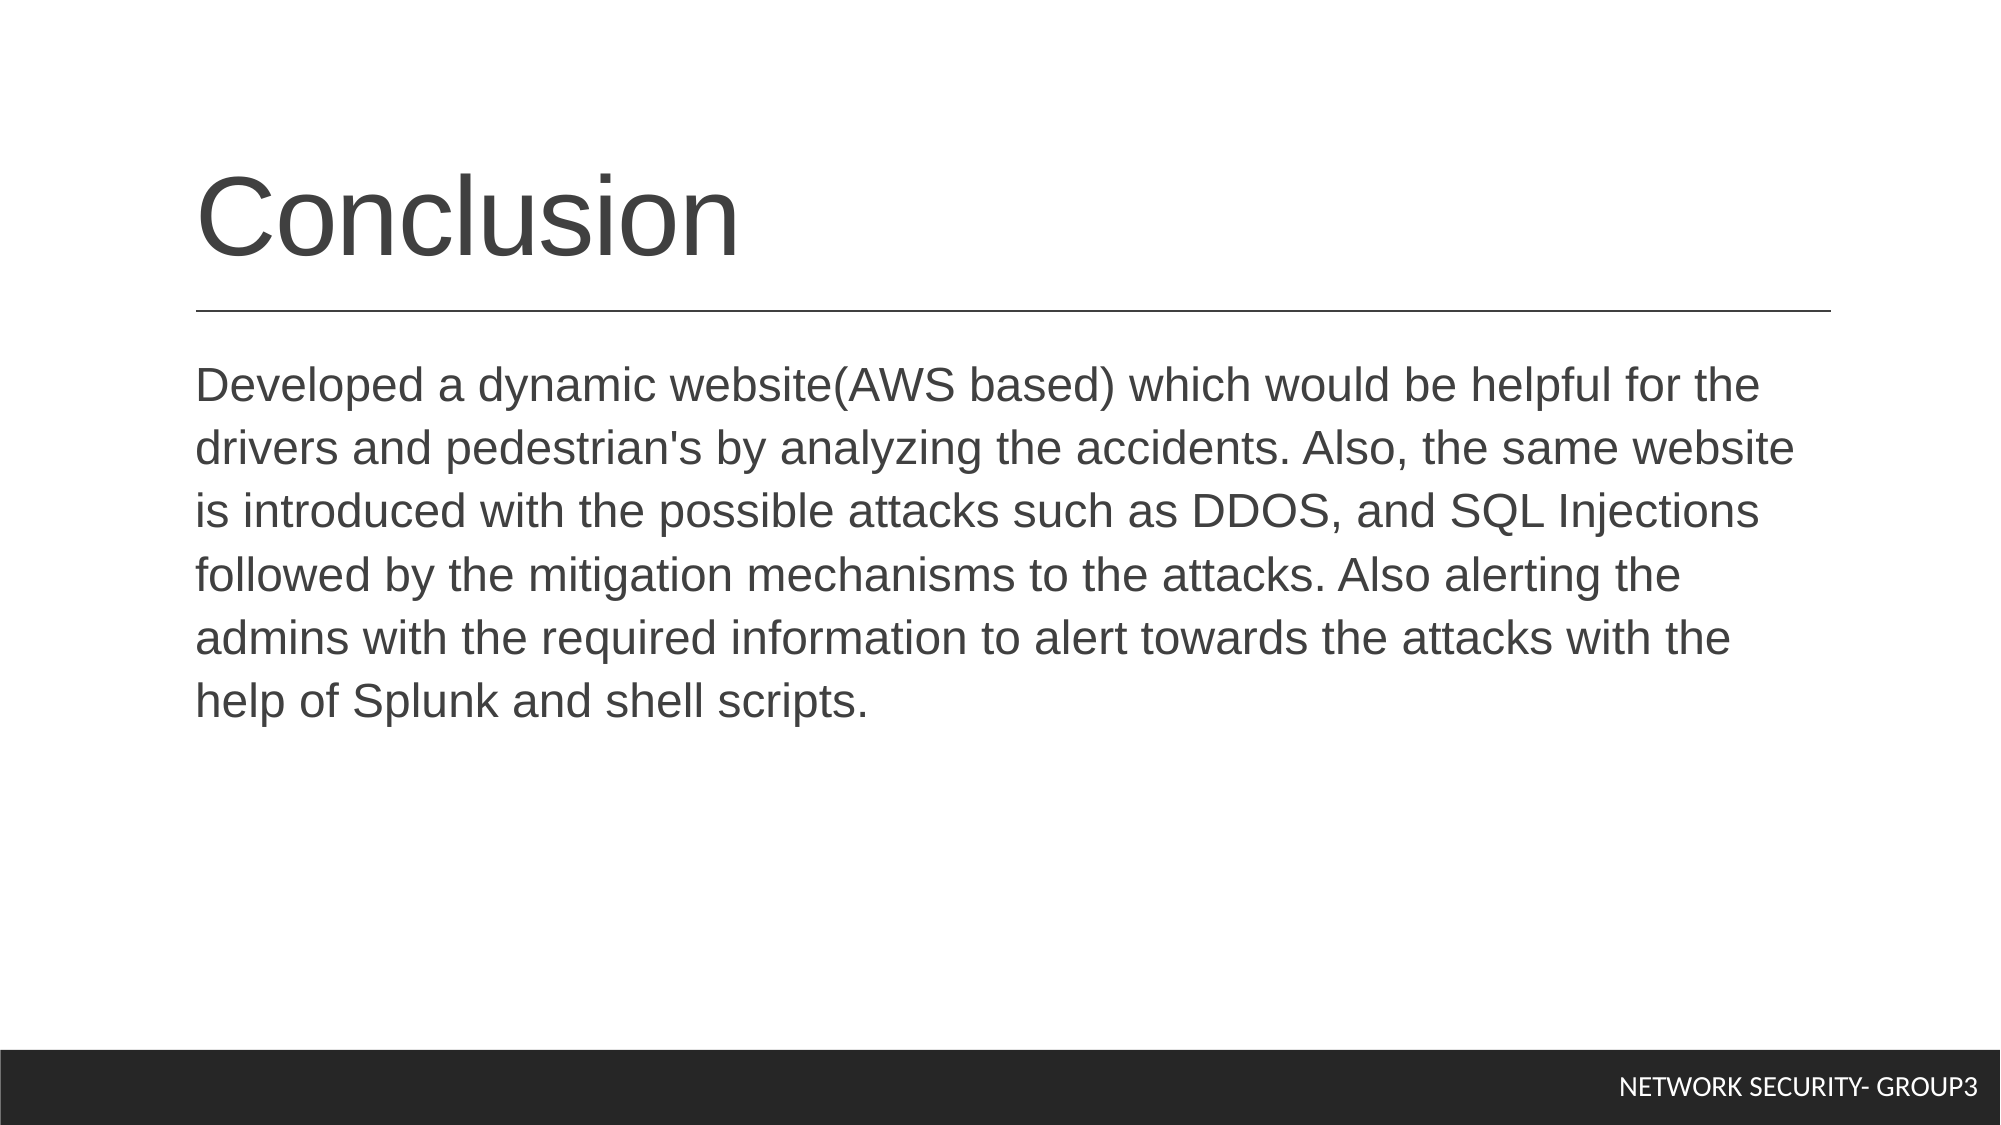

# Conclusion
Developed a dynamic website(AWS based) which would be helpful for the drivers and pedestrian's by analyzing the accidents. Also, the same website is introduced with the possible attacks such as DDOS, and SQL Injections followed by the mitigation mechanisms to the attacks. Also alerting the admins with the required information to alert towards the attacks with the help of Splunk and shell scripts.

NETWORK SECURITY- GROUP3